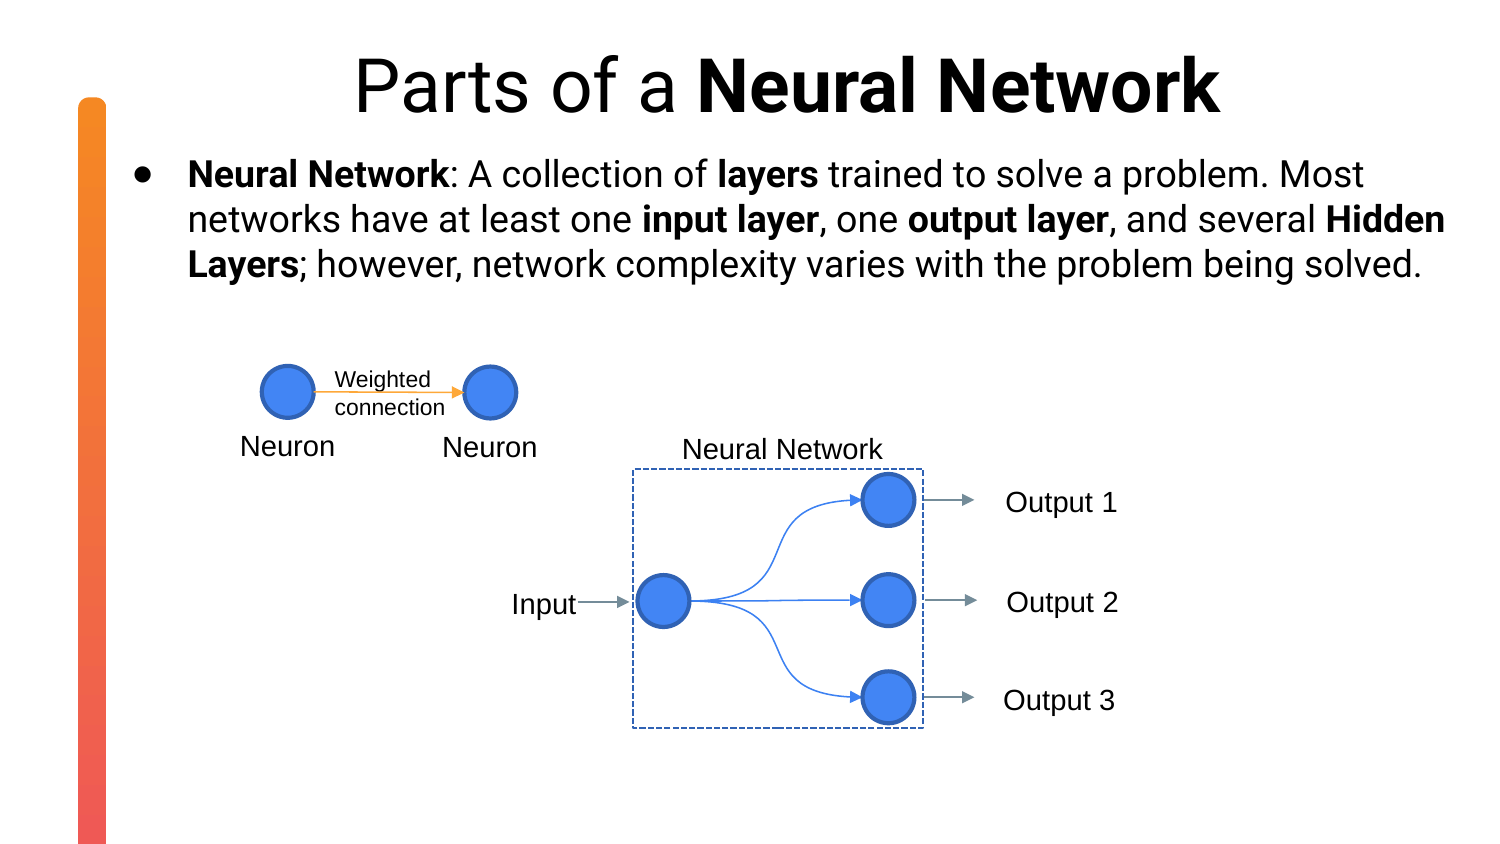

Parts of a Neural Network
Neural Network: A collection of layers trained to solve a problem. Most networks have at least one input layer, one output layer, and several Hidden Layers; however, network complexity varies with the problem being solved.

Weighted connection

Neuron
Neuron
Neural Network

Output 1

Output 2
Input

Output 3